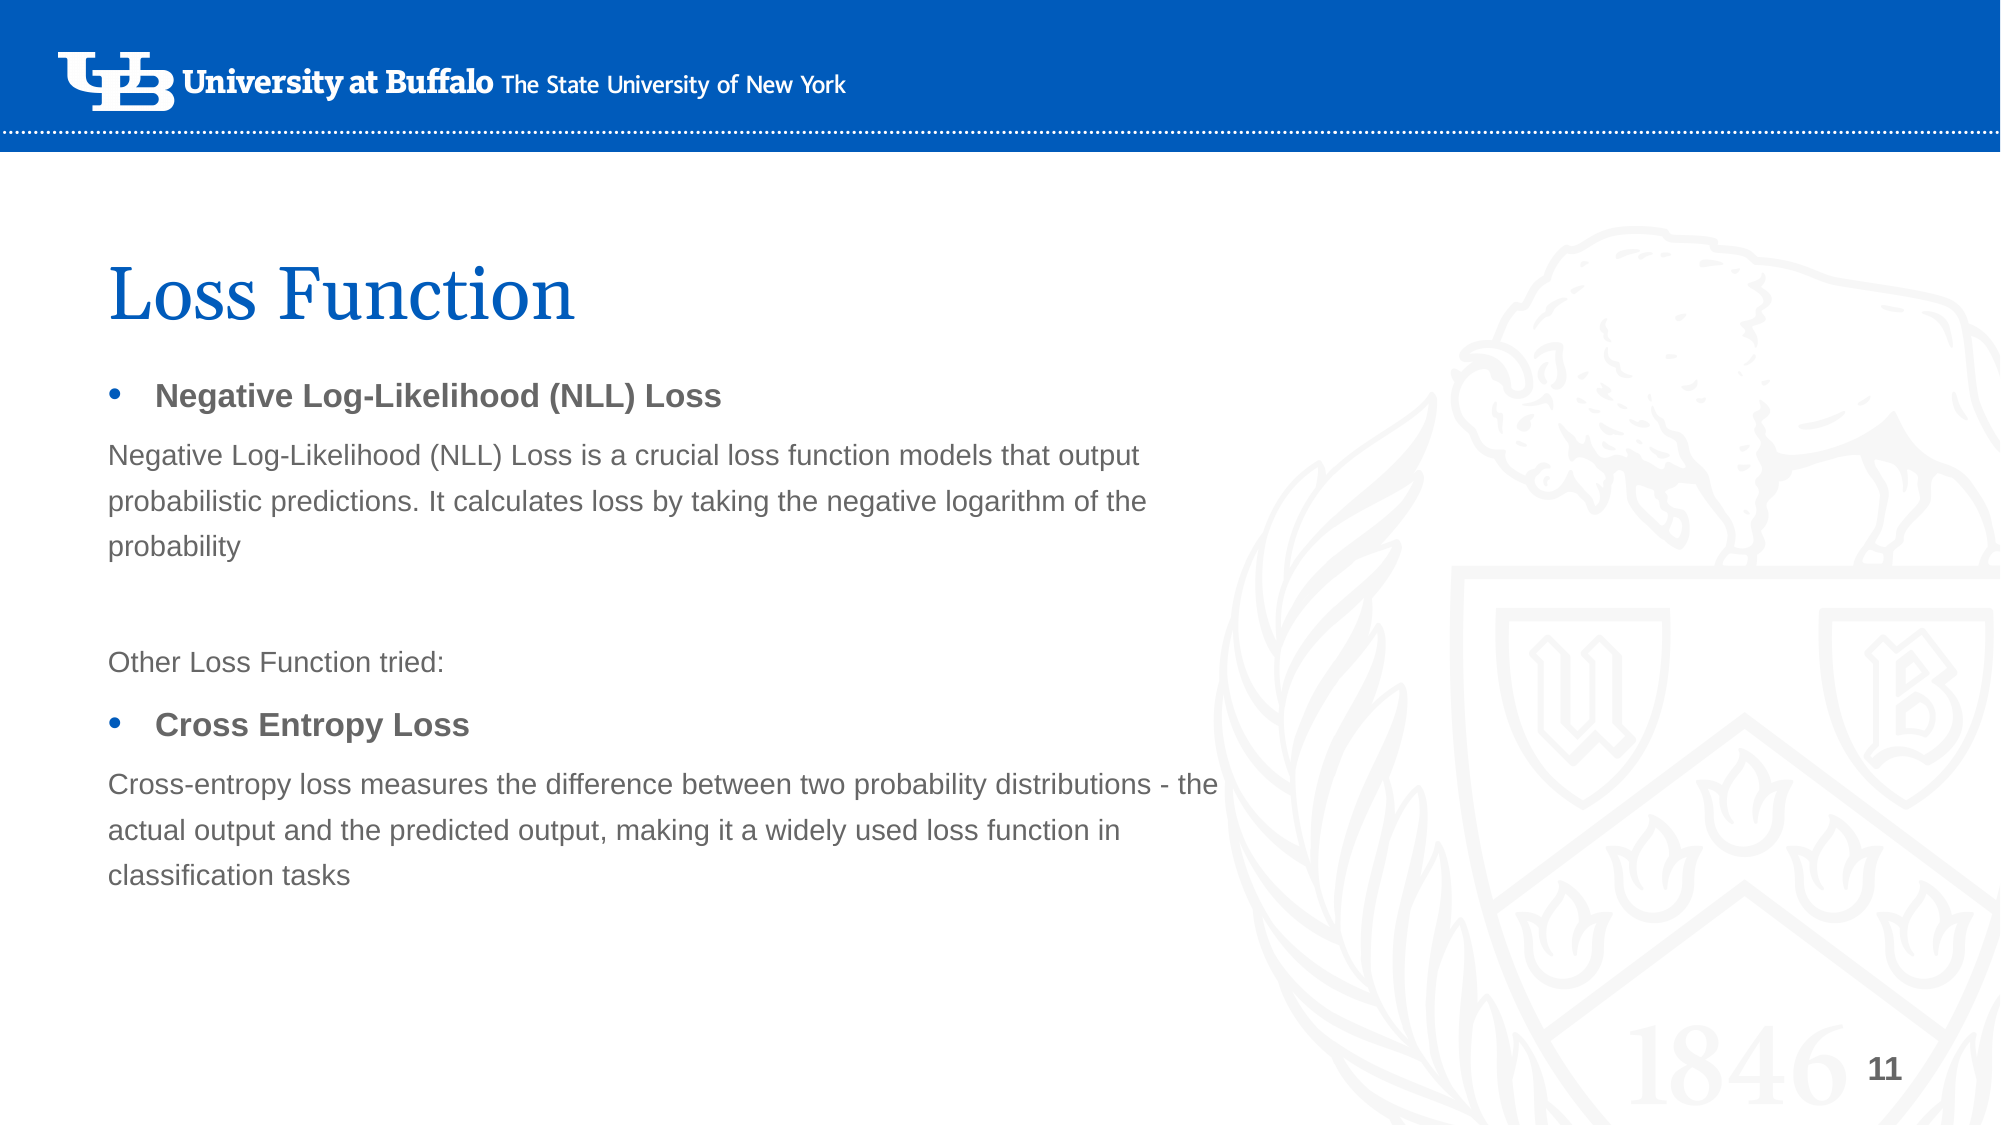

# Loss Function
Negative Log-Likelihood (NLL) Loss
Negative Log-Likelihood (NLL) Loss is a crucial loss function models that output probabilistic predictions. It calculates loss by taking the negative logarithm of the probability

Other Loss Function tried:
Cross Entropy Loss
Cross-entropy loss measures the difference between two probability distributions - the actual output and the predicted output, making it a widely used loss function in classification tasks
11